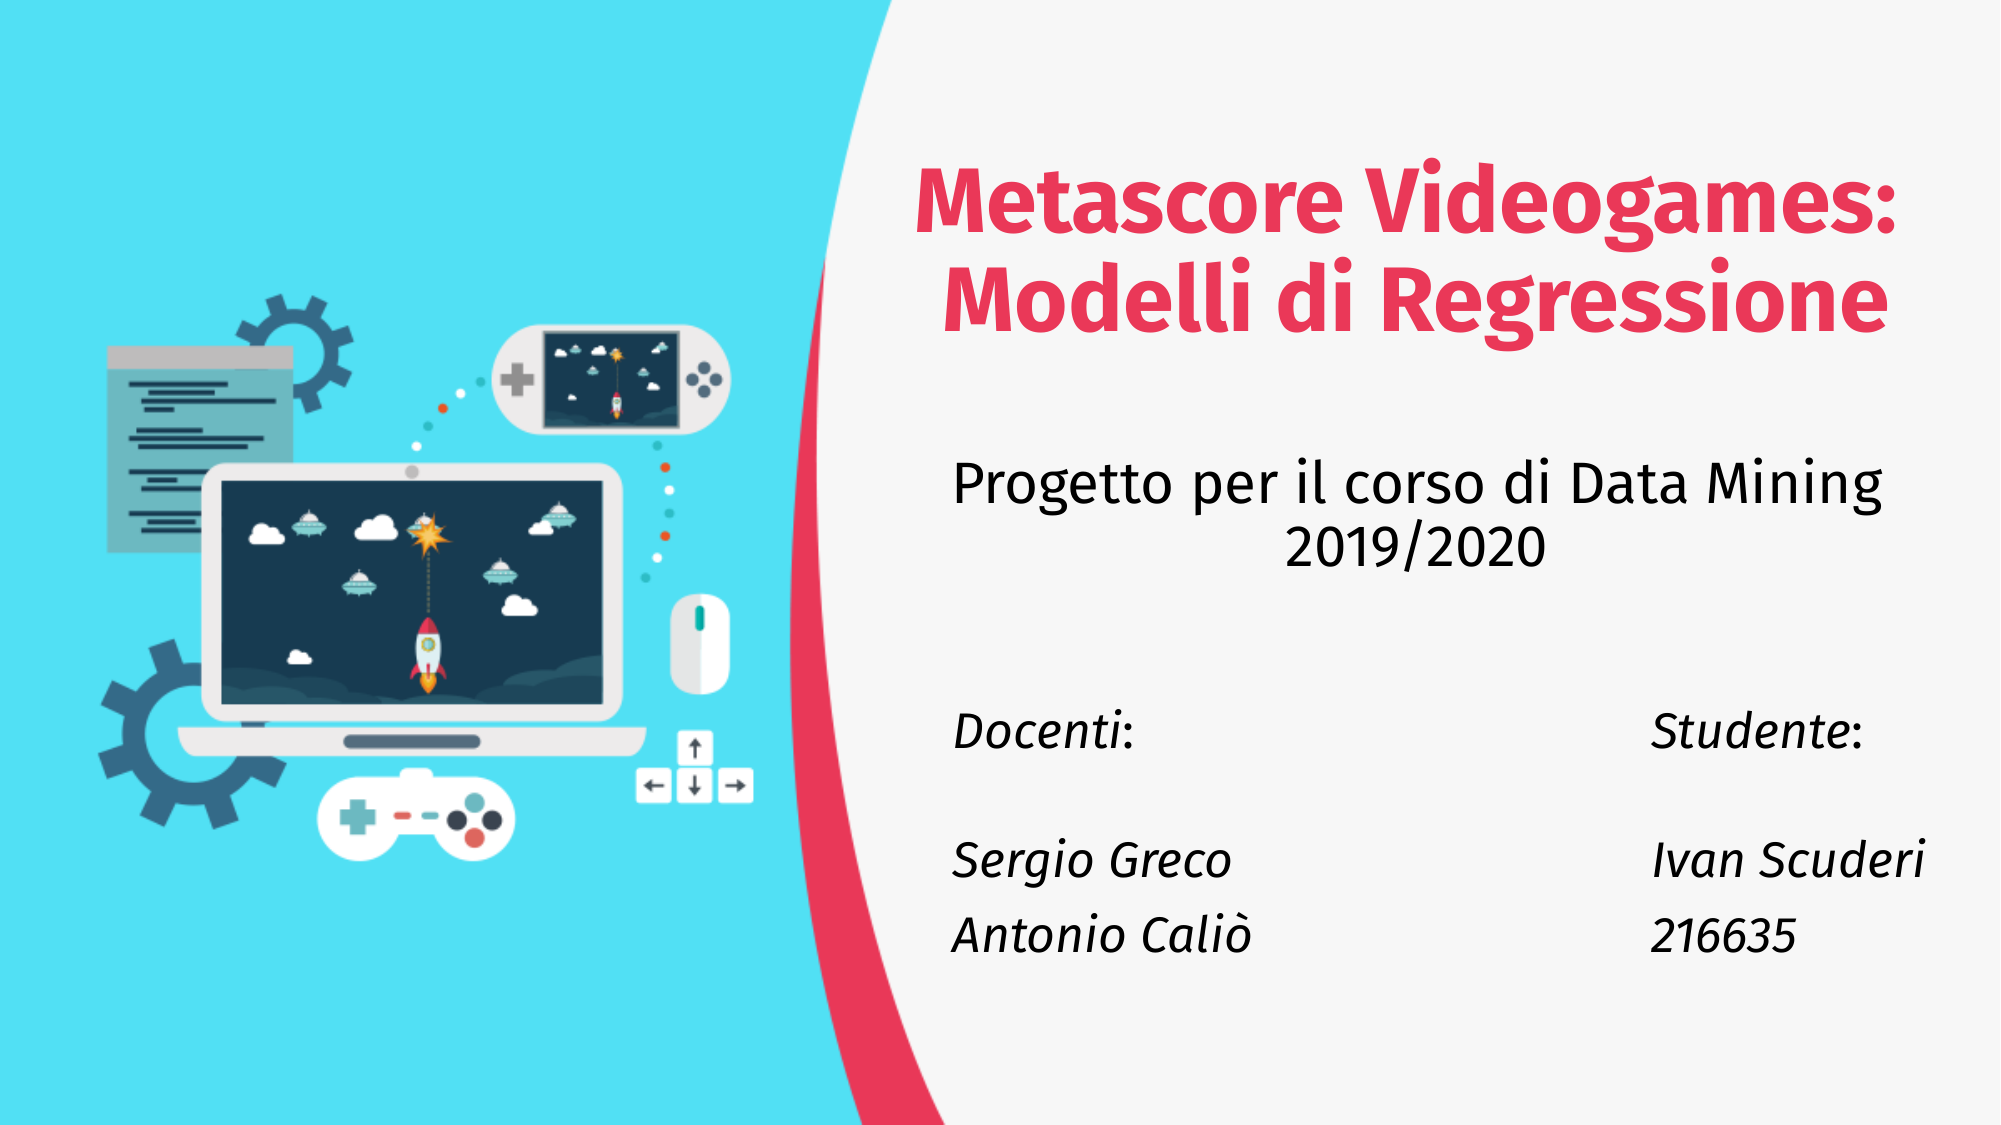

# Metascore Videogames: Modelli di Regressione
Progetto per il corso di Data Mining 2019/2020
Docenti:
Sergio Greco
Antonio Caliò
Studente:
Ivan Scuderi
216635